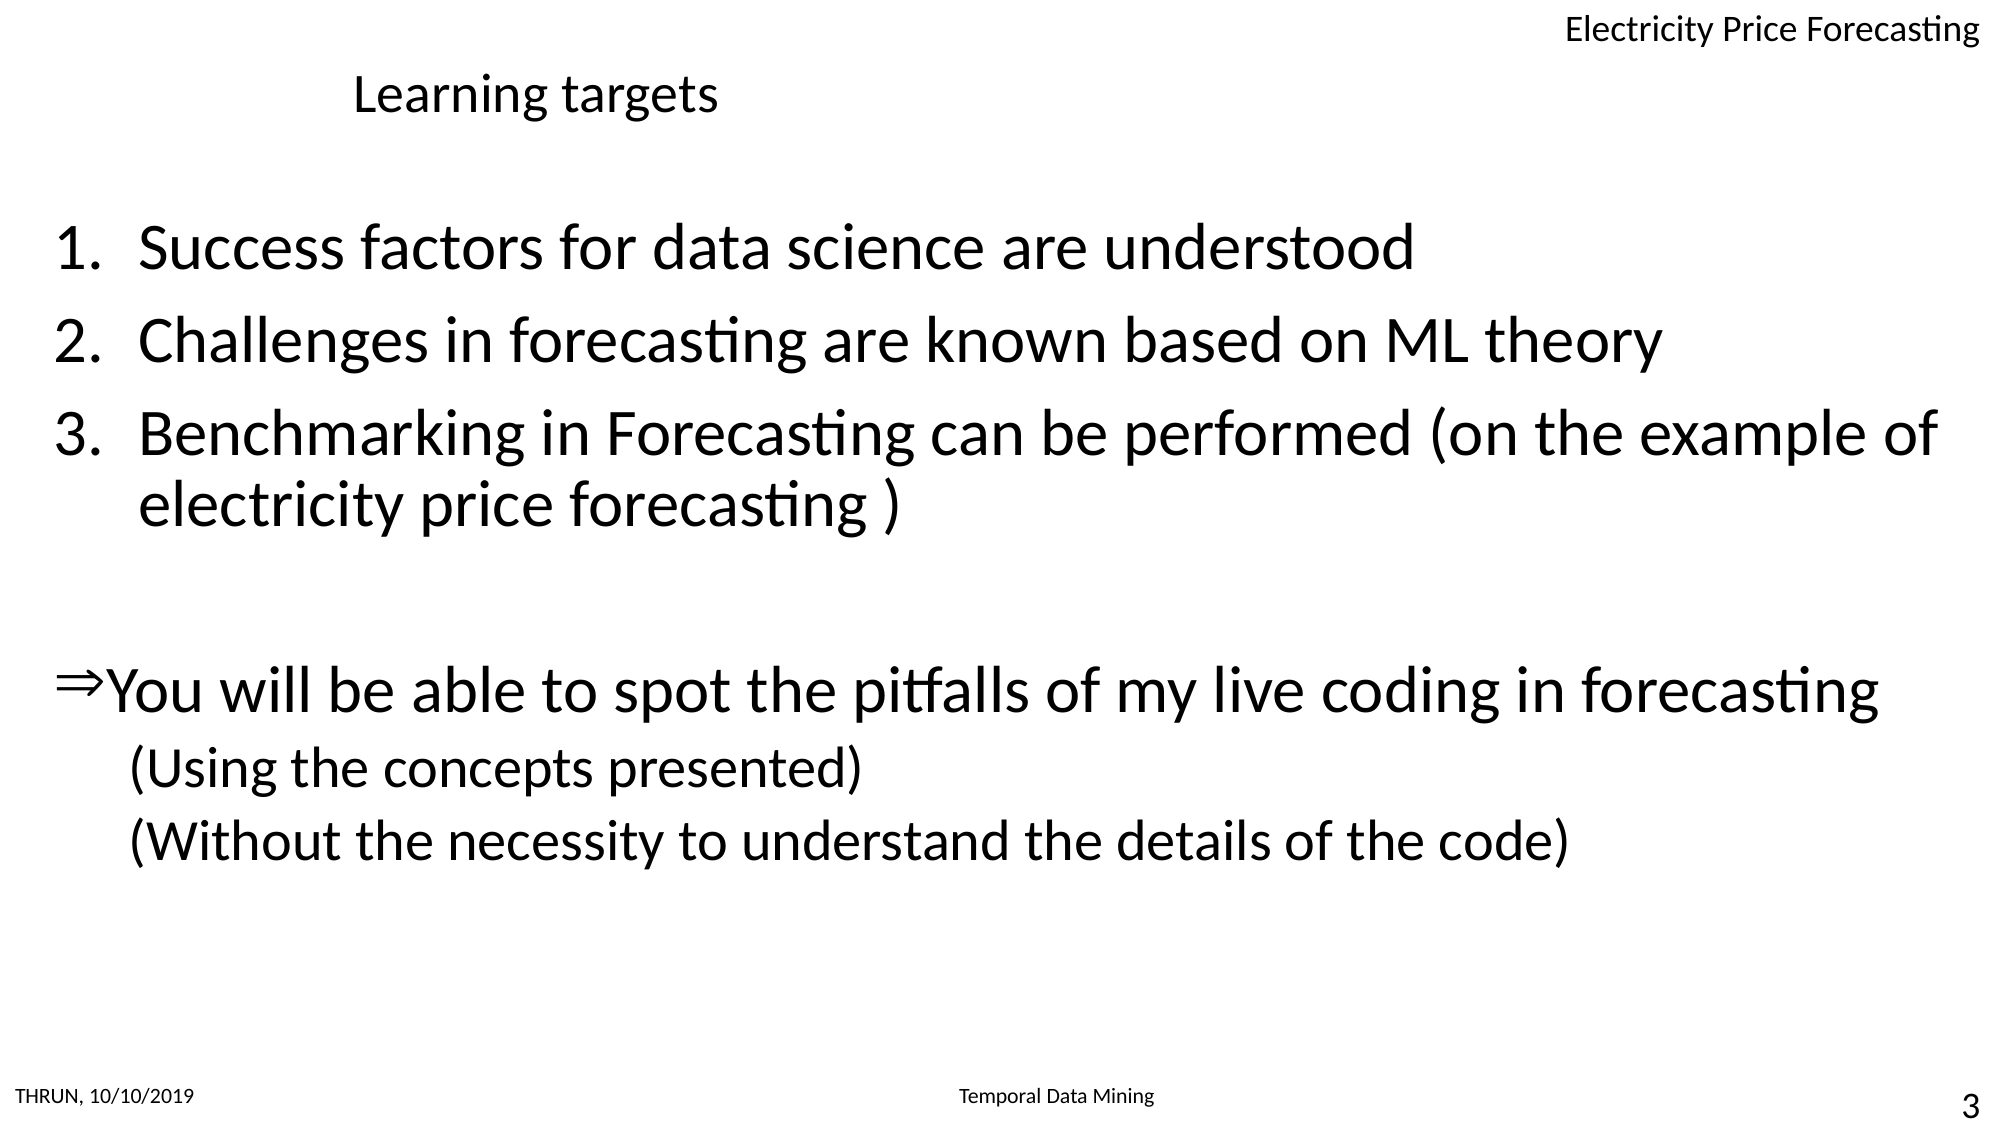

# Learning targets
Success factors for data science are understood
Challenges in forecasting are known based on ML theory
Benchmarking in Forecasting can be performed (on the example of electricity price forecasting )

You will be able to spot the pitfalls of my live coding in forecasting
(Using the concepts presented)
(Without the necessity to understand the details of the code)